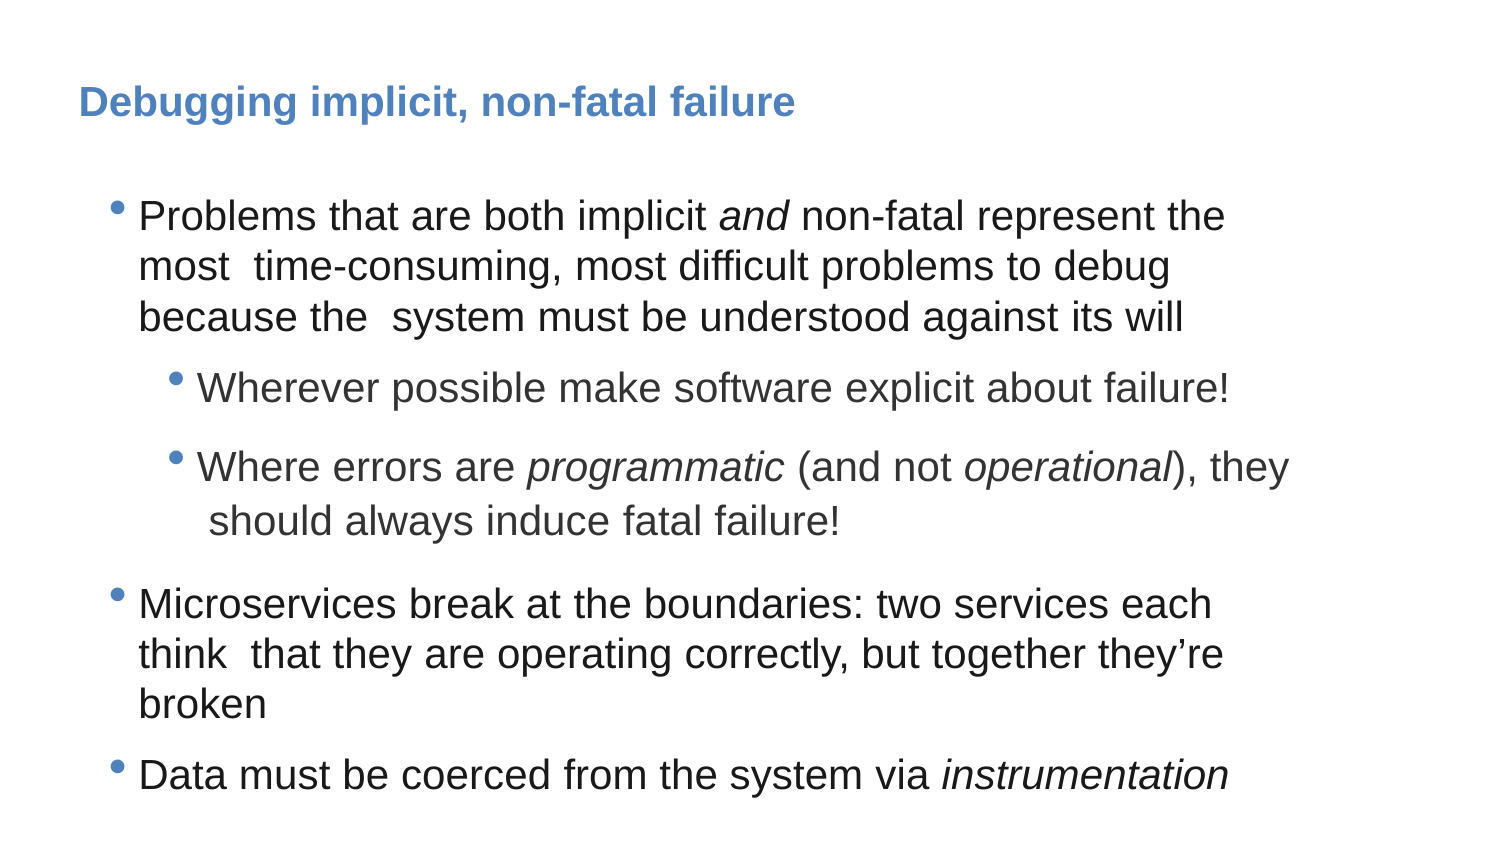

Debugging implicit, non-fatal failure

Problems that are both implicit and non-fatal represent the most  time-consuming, most difficult problems to debug because the  system must be understood against its will
Wherever possible make software explicit about failure!
Where errors are programmatic (and not operational), they  should always induce fatal failure!
Microservices break at the boundaries: two services each think  that they are operating correctly, but together they’re broken
Data must be coerced from the system via instrumentation